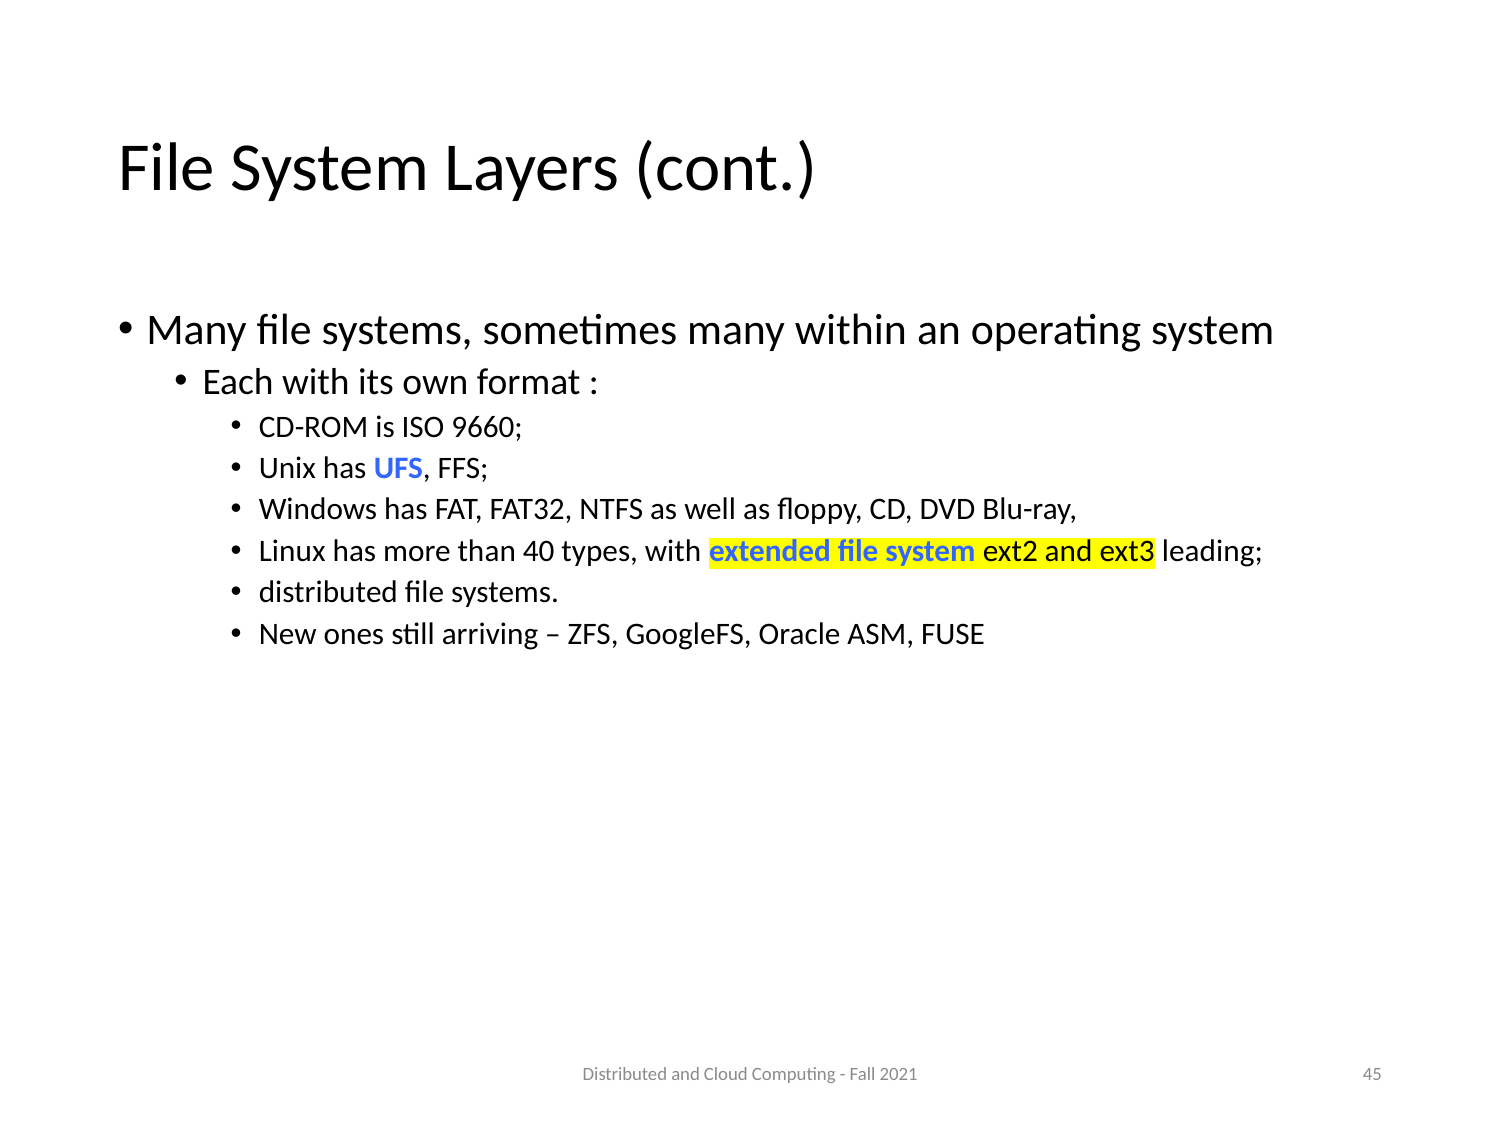

# File System Layers (cont.)
Many file systems, sometimes many within an operating system
Each with its own format :
CD-ROM is ISO 9660;
Unix has UFS, FFS;
Windows has FAT, FAT32, NTFS as well as floppy, CD, DVD Blu-ray,
Linux has more than 40 types, with extended file system ext2 and ext3 leading;
distributed file systems.
New ones still arriving – ZFS, GoogleFS, Oracle ASM, FUSE

Distributed and Cloud Computing - Fall 2021
45